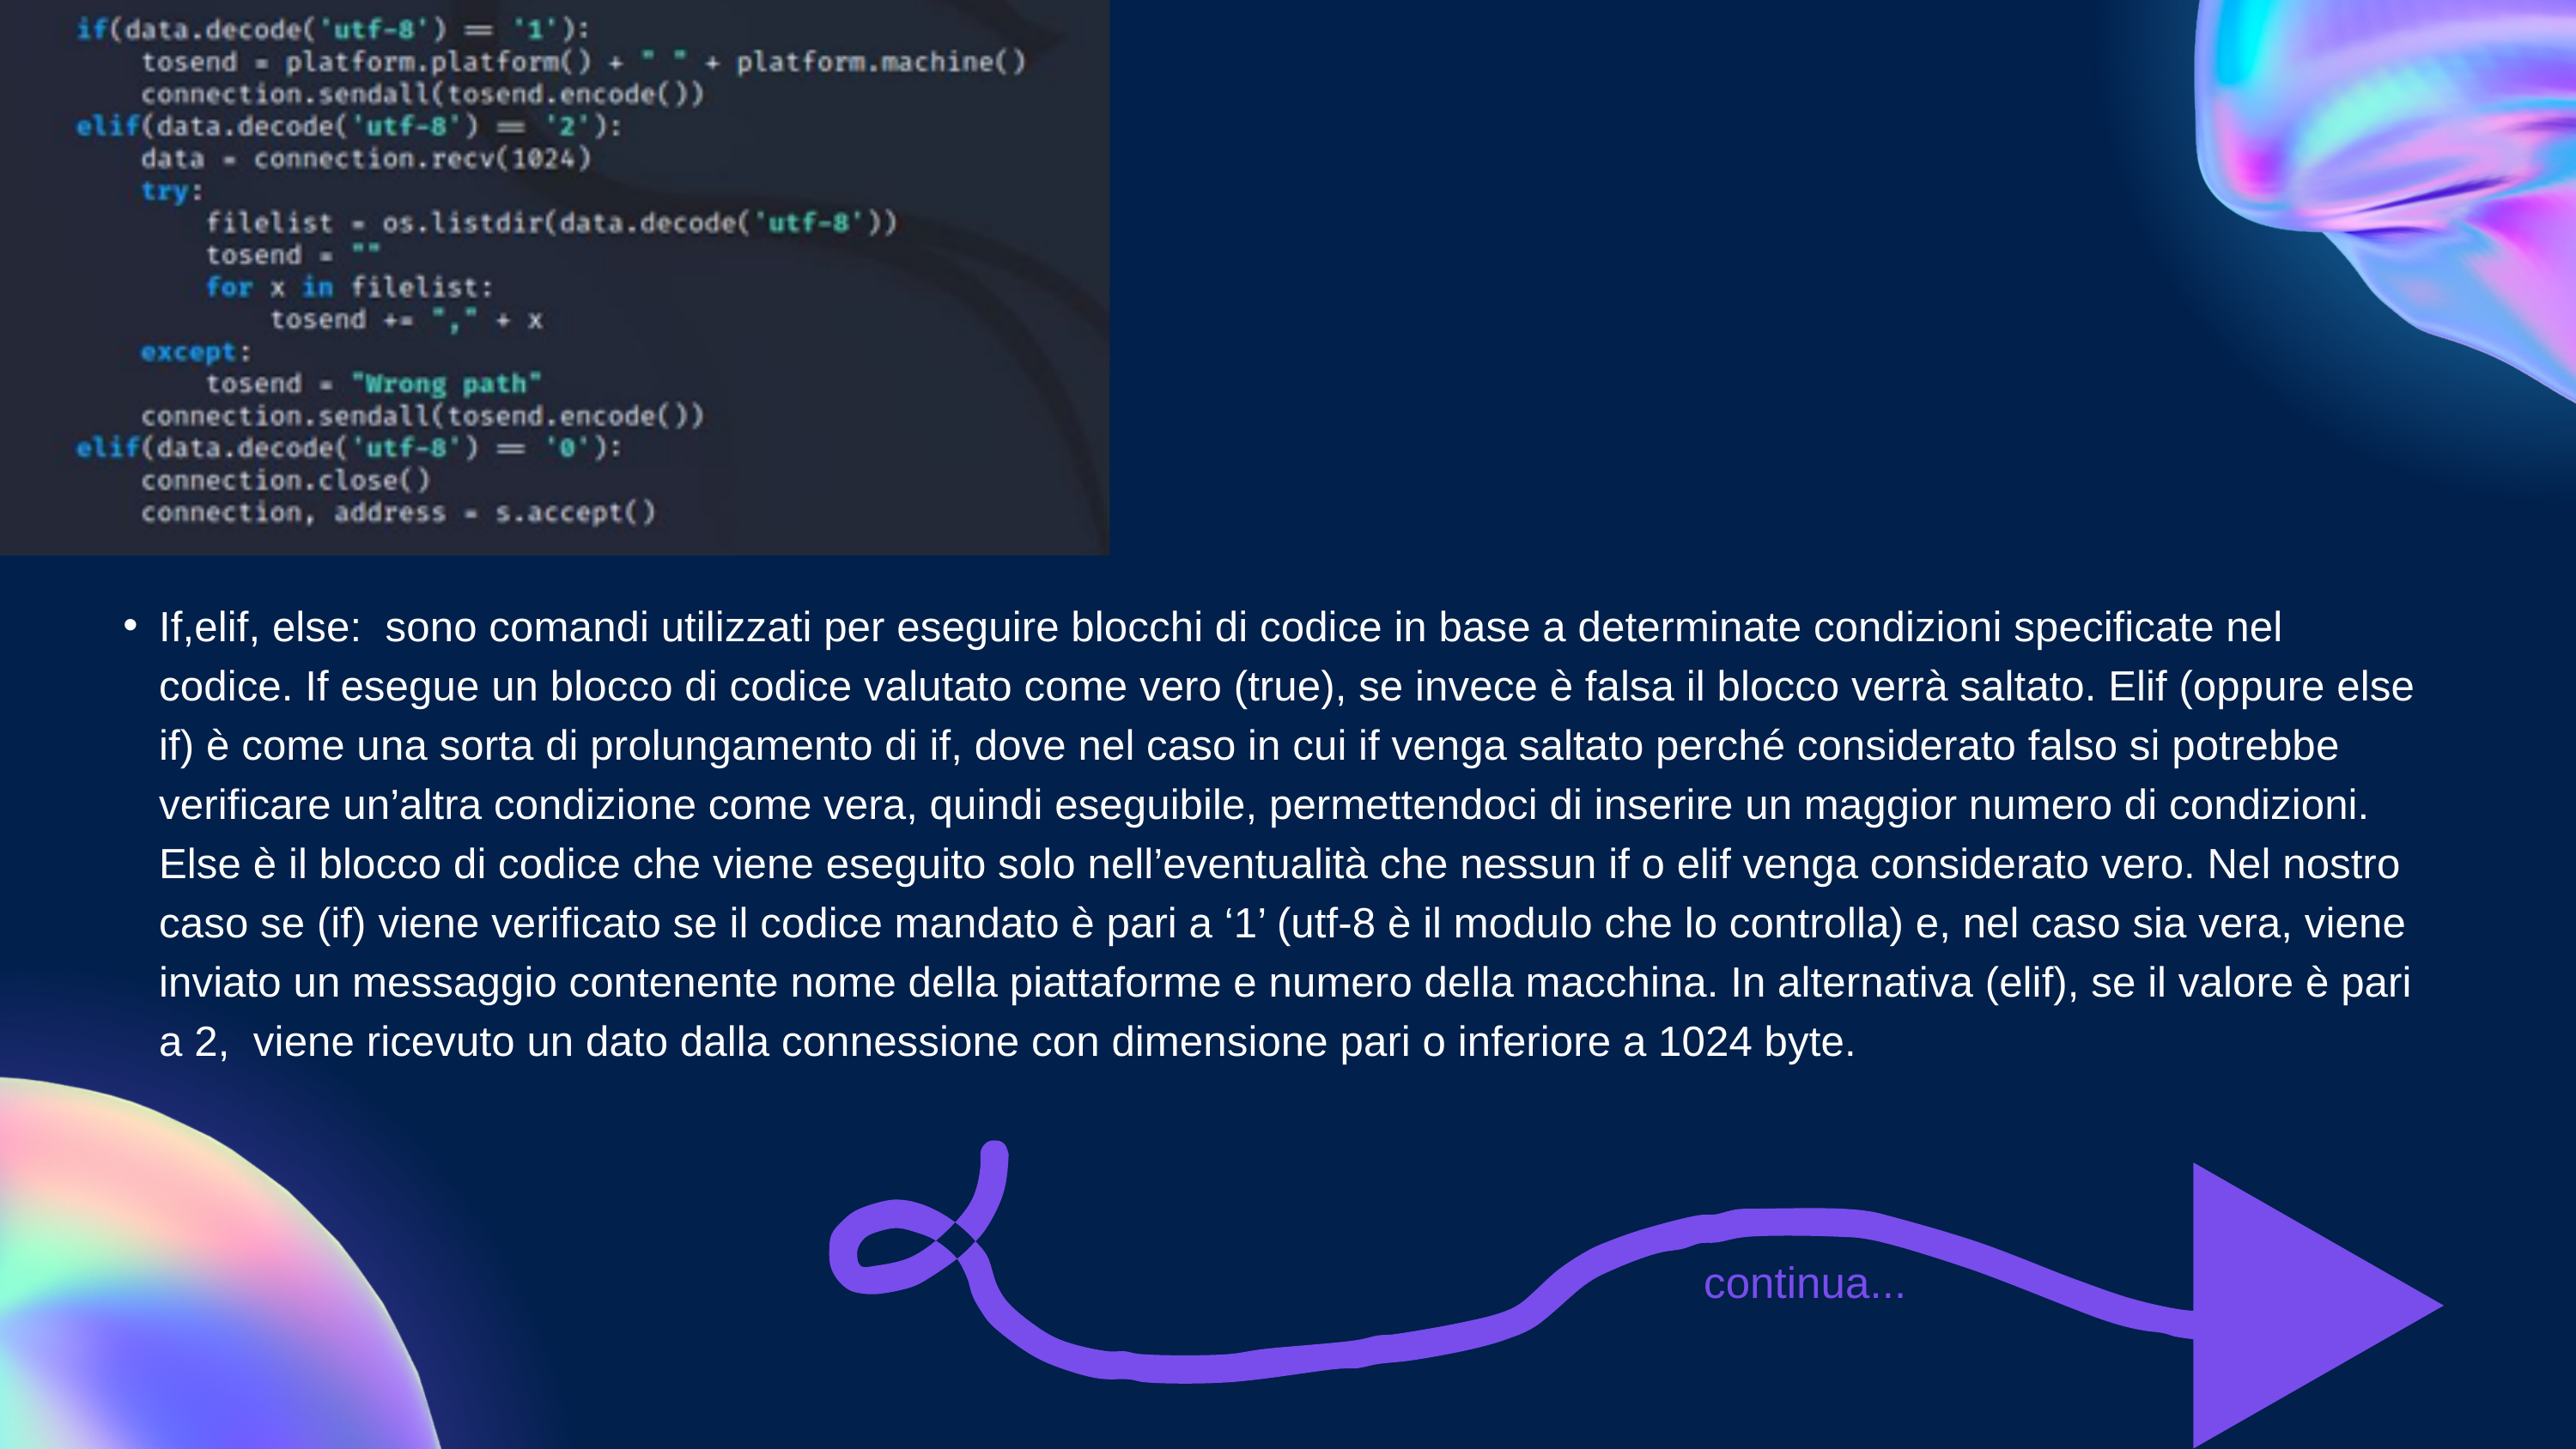

Product 3
If,elif, else:  sono comandi utilizzati per eseguire blocchi di codice in base a determinate condizioni specificate nel codice. If esegue un blocco di codice valutato come vero (true), se invece è falsa il blocco verrà saltato. Elif (oppure else if) è come una sorta di prolungamento di if, dove nel caso in cui if venga saltato perché considerato falso si potrebbe verificare un’altra condizione come vera, quindi eseguibile, permettendoci di inserire un maggior numero di condizioni. Else è il blocco di codice che viene eseguito solo nell’eventualità che nessun if o elif venga considerato vero. Nel nostro caso se (if) viene verificato se il codice mandato è pari a ‘1’ (utf-8 è il modulo che lo controlla) e, nel caso sia vera, viene inviato un messaggio contenente nome della piattaforme e numero della macchina. In alternativa (elif), se il valore è pari a 2,  viene ricevuto un dato dalla connessione con dimensione pari o inferiore a 1024 byte.

Product 2

Product 1

continua...